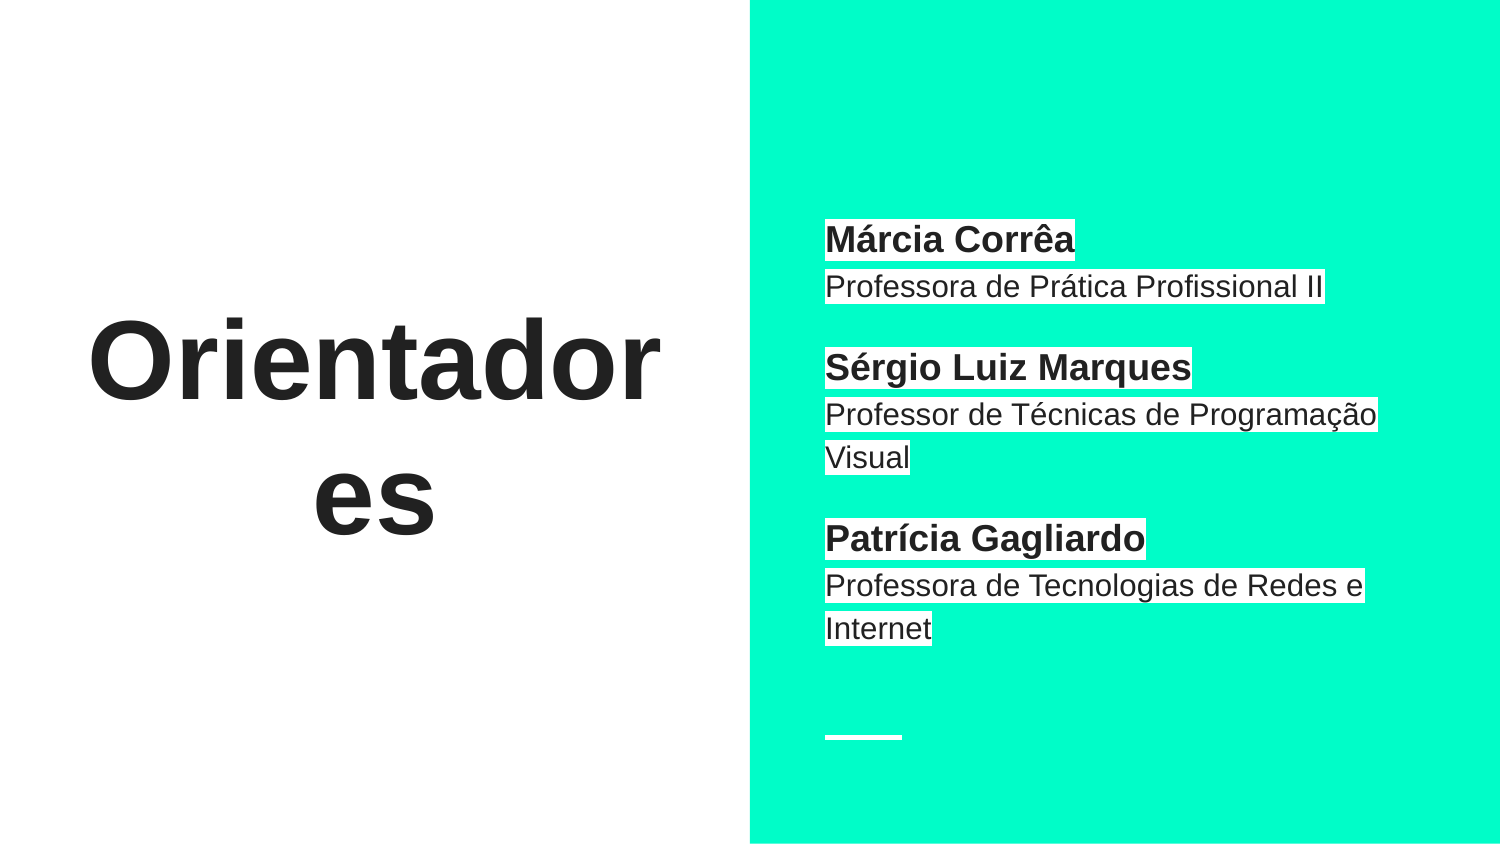

Márcia Corrêa
Professora de Prática Profissional II
Sérgio Luiz Marques
Professor de Técnicas de Programação Visual
Patrícia Gagliardo
Professora de Tecnologias de Redes e Internet
# Orientadores